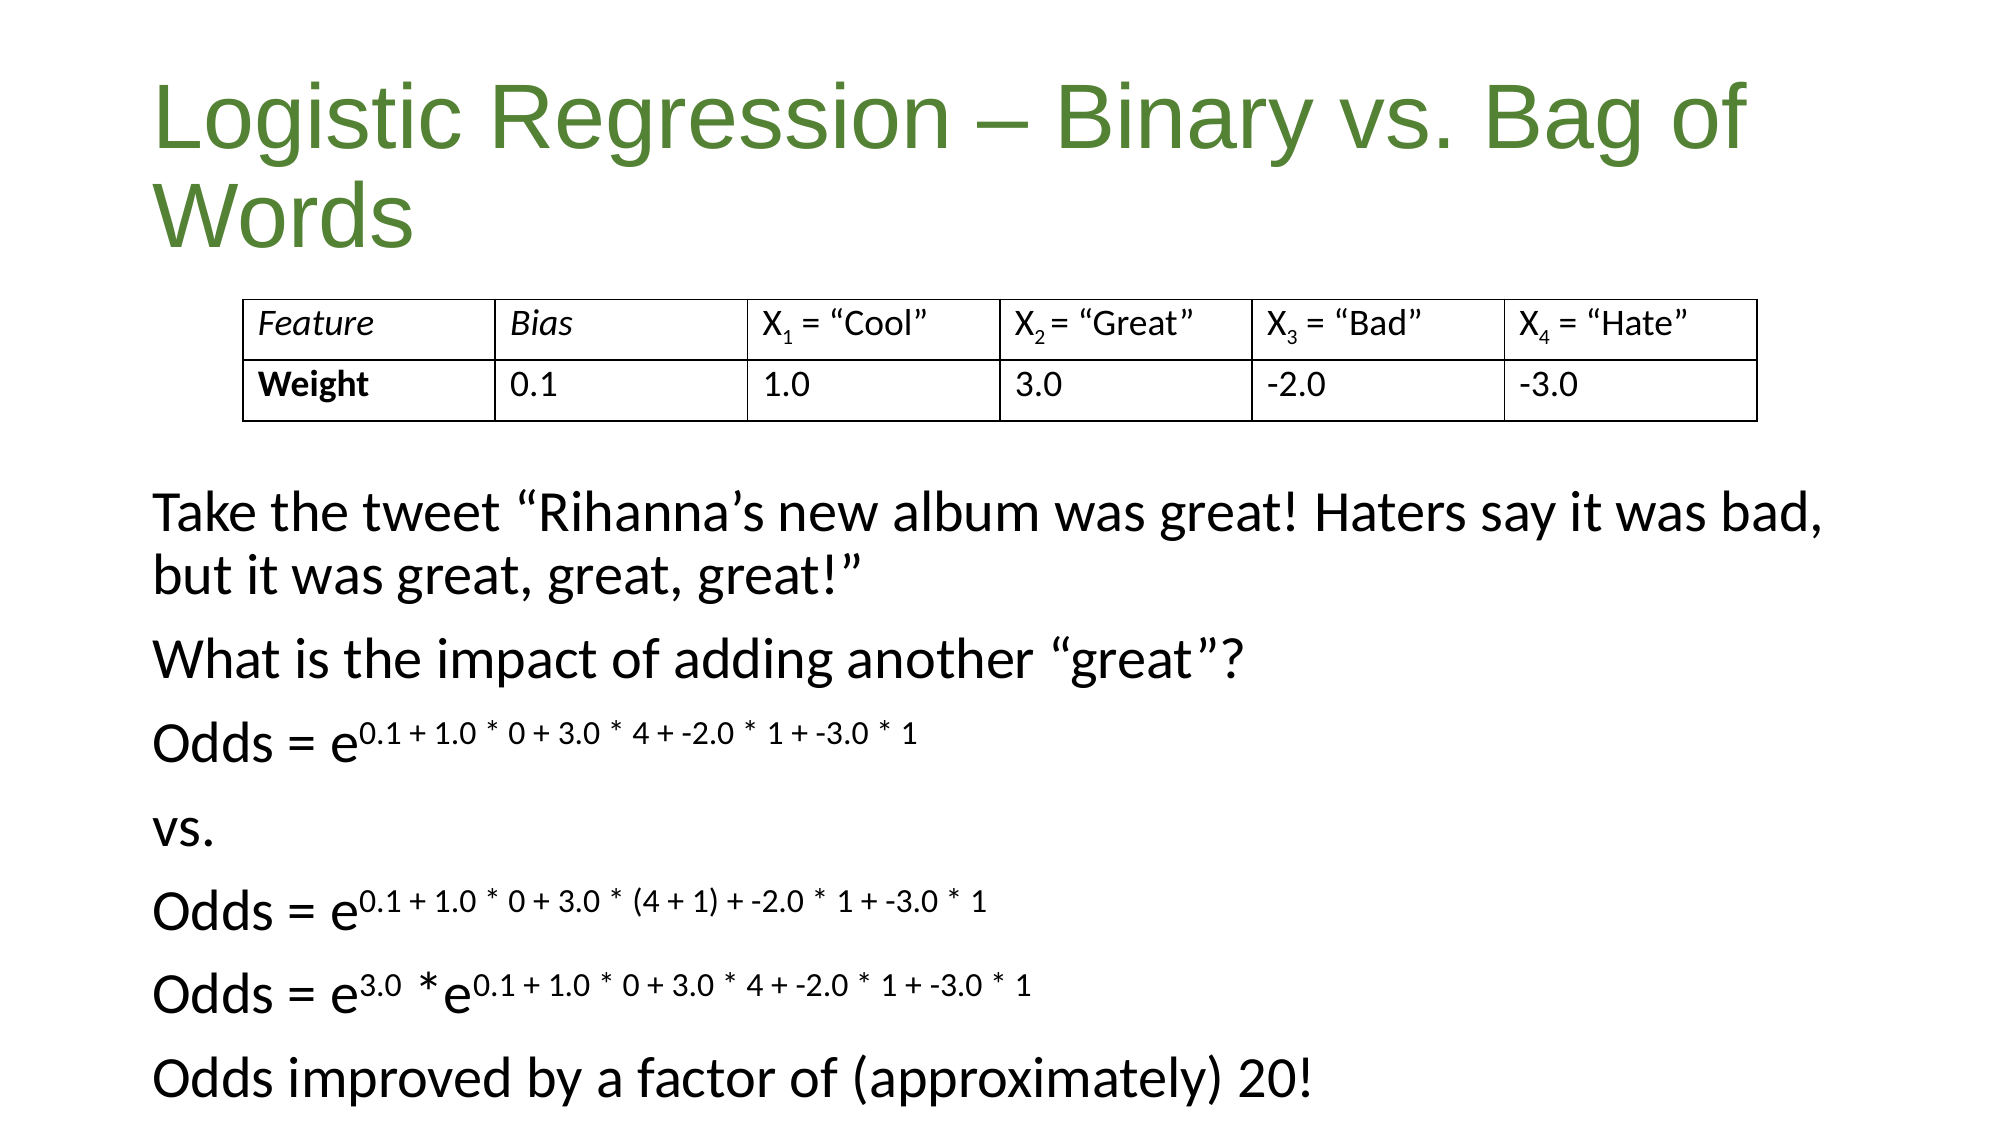

# Logistic Regression – Binary vs. Bag of Words

Take the tweet “Rihanna’s new album was great! Haters say it was bad, but it was great, great, great!”
What is the impact of adding another “great”?
Odds = e0.1 + 1.0 * 0 + 3.0 * 4 + -2.0 * 1 + -3.0 * 1
vs.
Odds = e0.1 + 1.0 * 0 + 3.0 * (4 + 1) + -2.0 * 1 + -3.0 * 1
Odds = e3.0 *e0.1 + 1.0 * 0 + 3.0 * 4 + -2.0 * 1 + -3.0 * 1
Odds improved by a factor of (approximately) 20!

| Feature | Bias | X1 = “Cool” | X2 = “Great” | X3 = “Bad” | X4 = “Hate” |
| --- | --- | --- | --- | --- | --- |
| Weight | 0.1 | 1.0 | 3.0 | -2.0 | -3.0 |